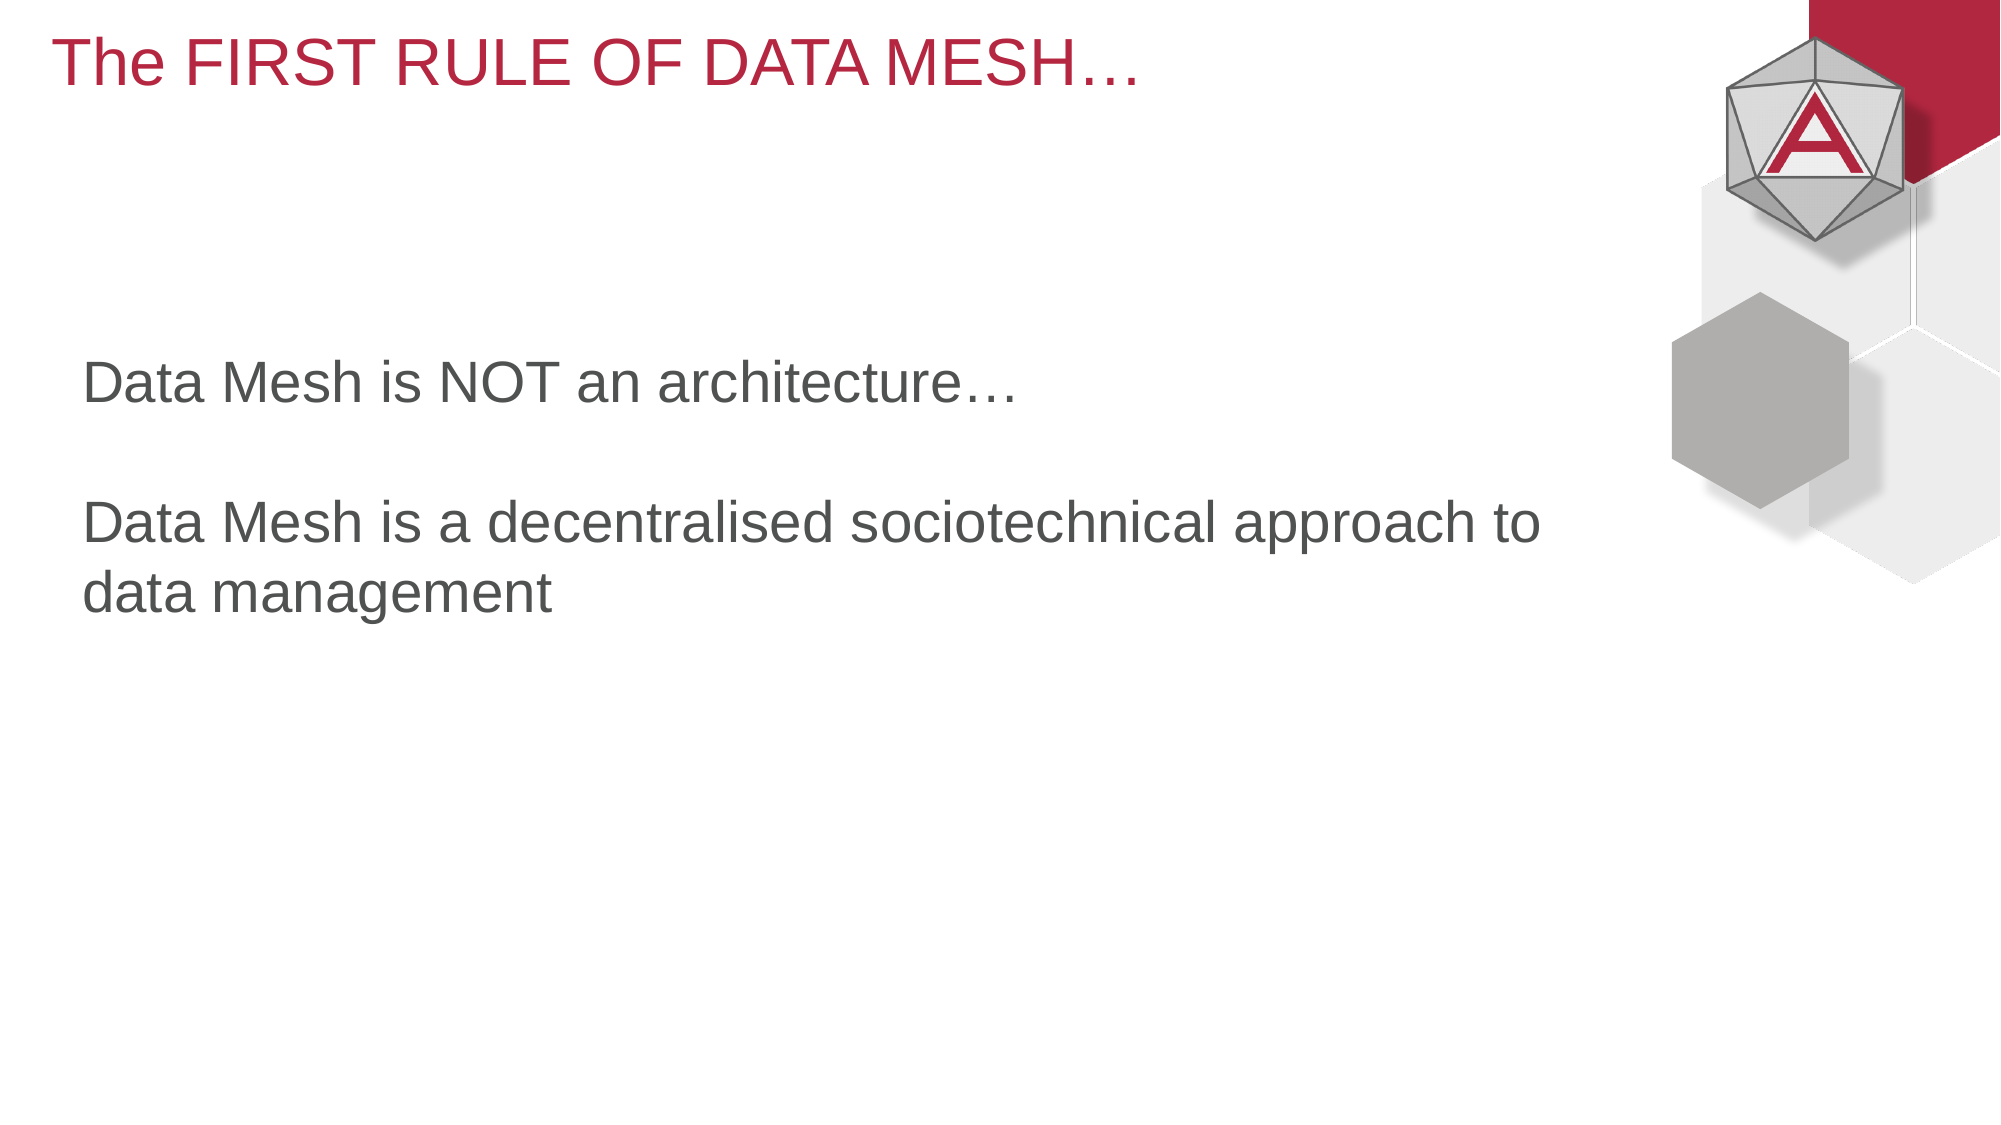

# The FIRST RULE OF DATA MESH…
Data Mesh is NOT an architecture…

Data Mesh is a decentralised sociotechnical approach to data management